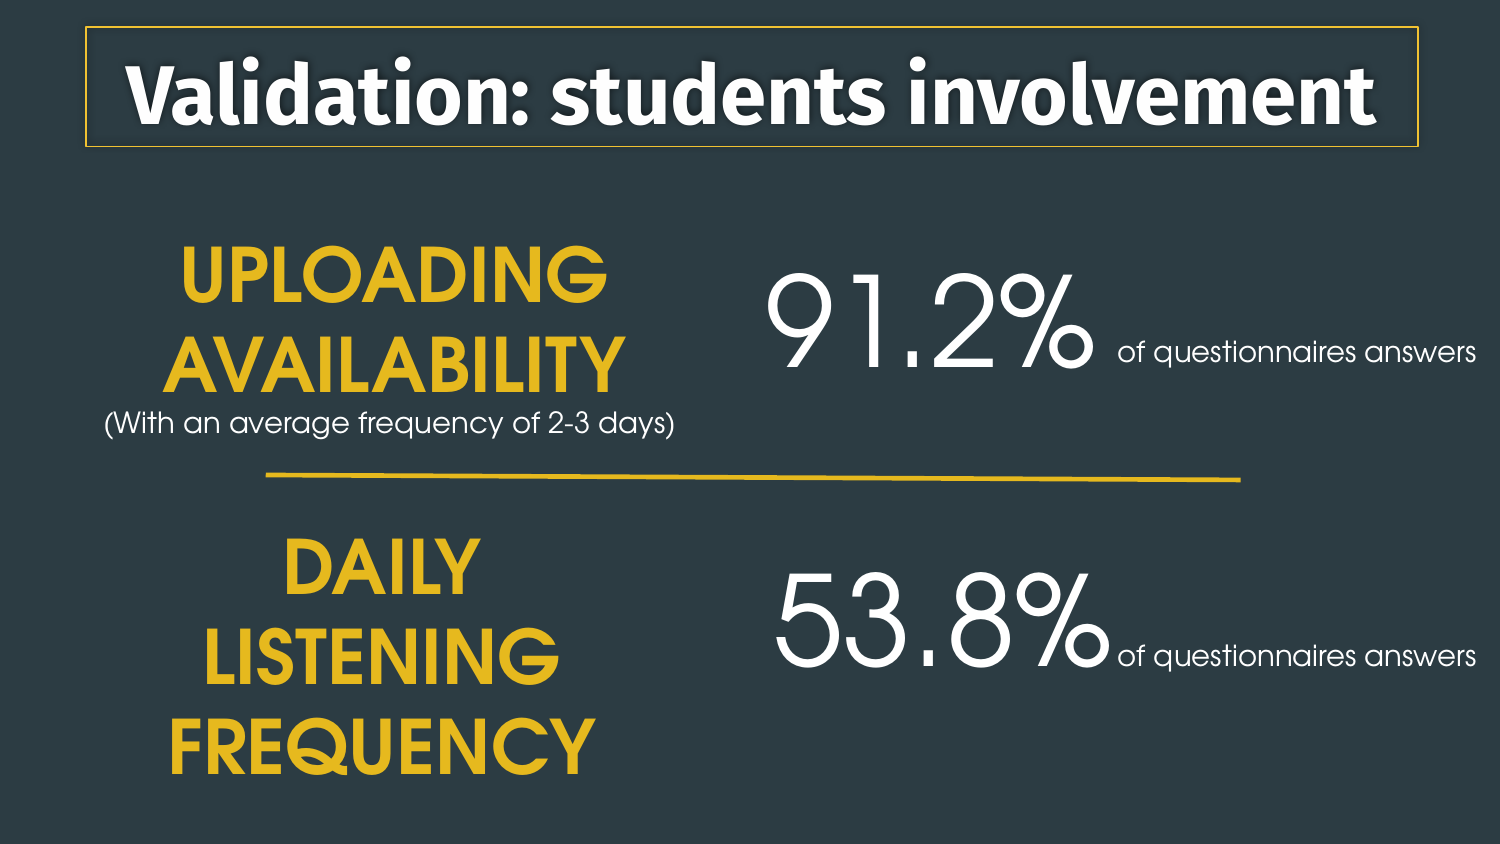

Validation: students involvement
UPLOADING AVAILABILITY
91.2%
of questionnaires answers
(With an average frequency of 2-3 days)
DAILY LISTENING FREQUENCY

53.8%
of questionnaires answers